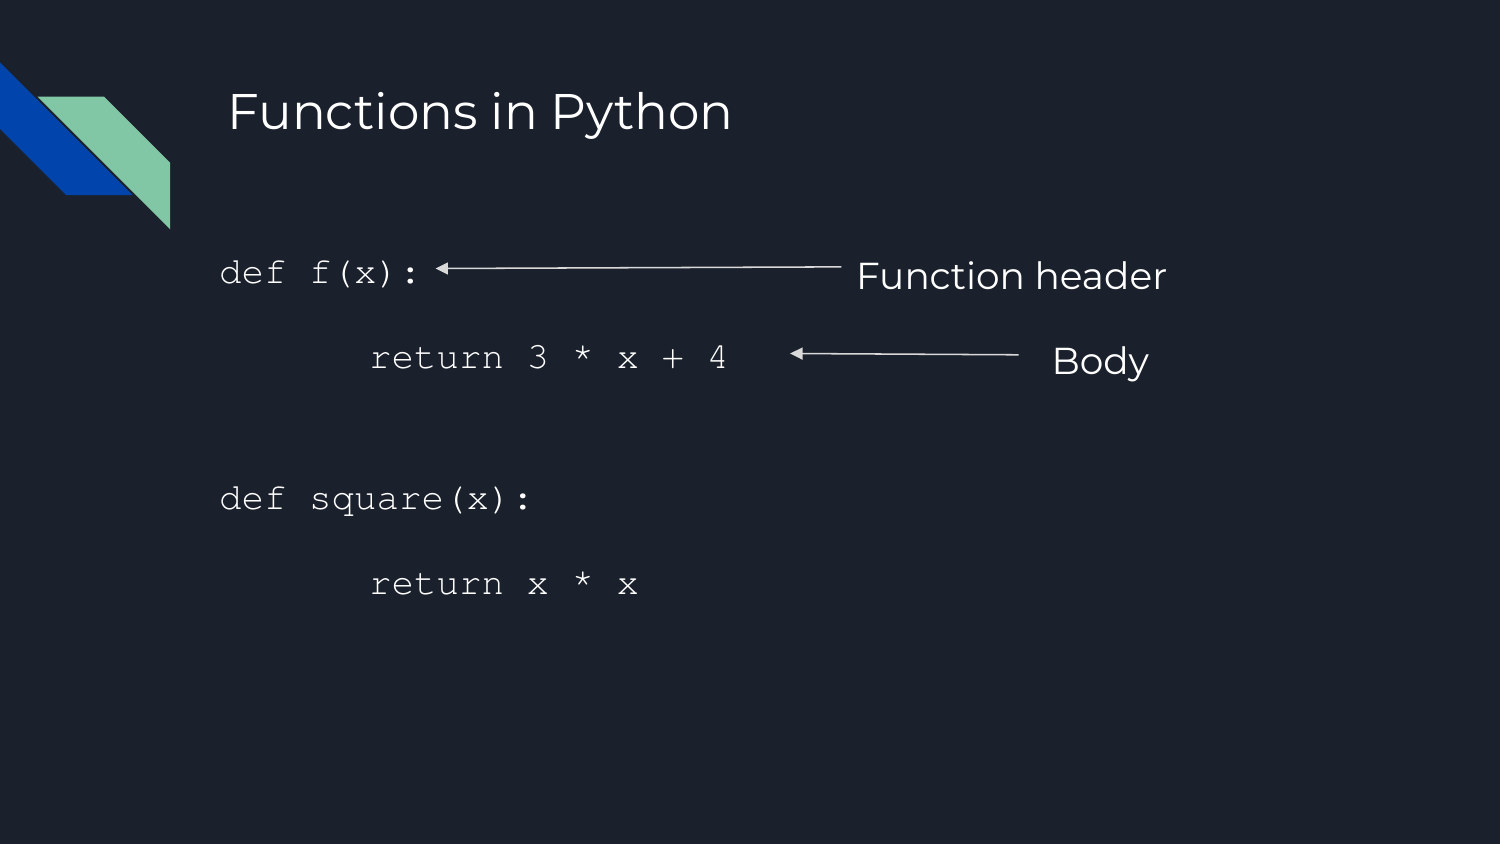

# Functions in Python
def f(x):
	return 3 * x + 4

def square(x):
	return x * x
Function header
Body